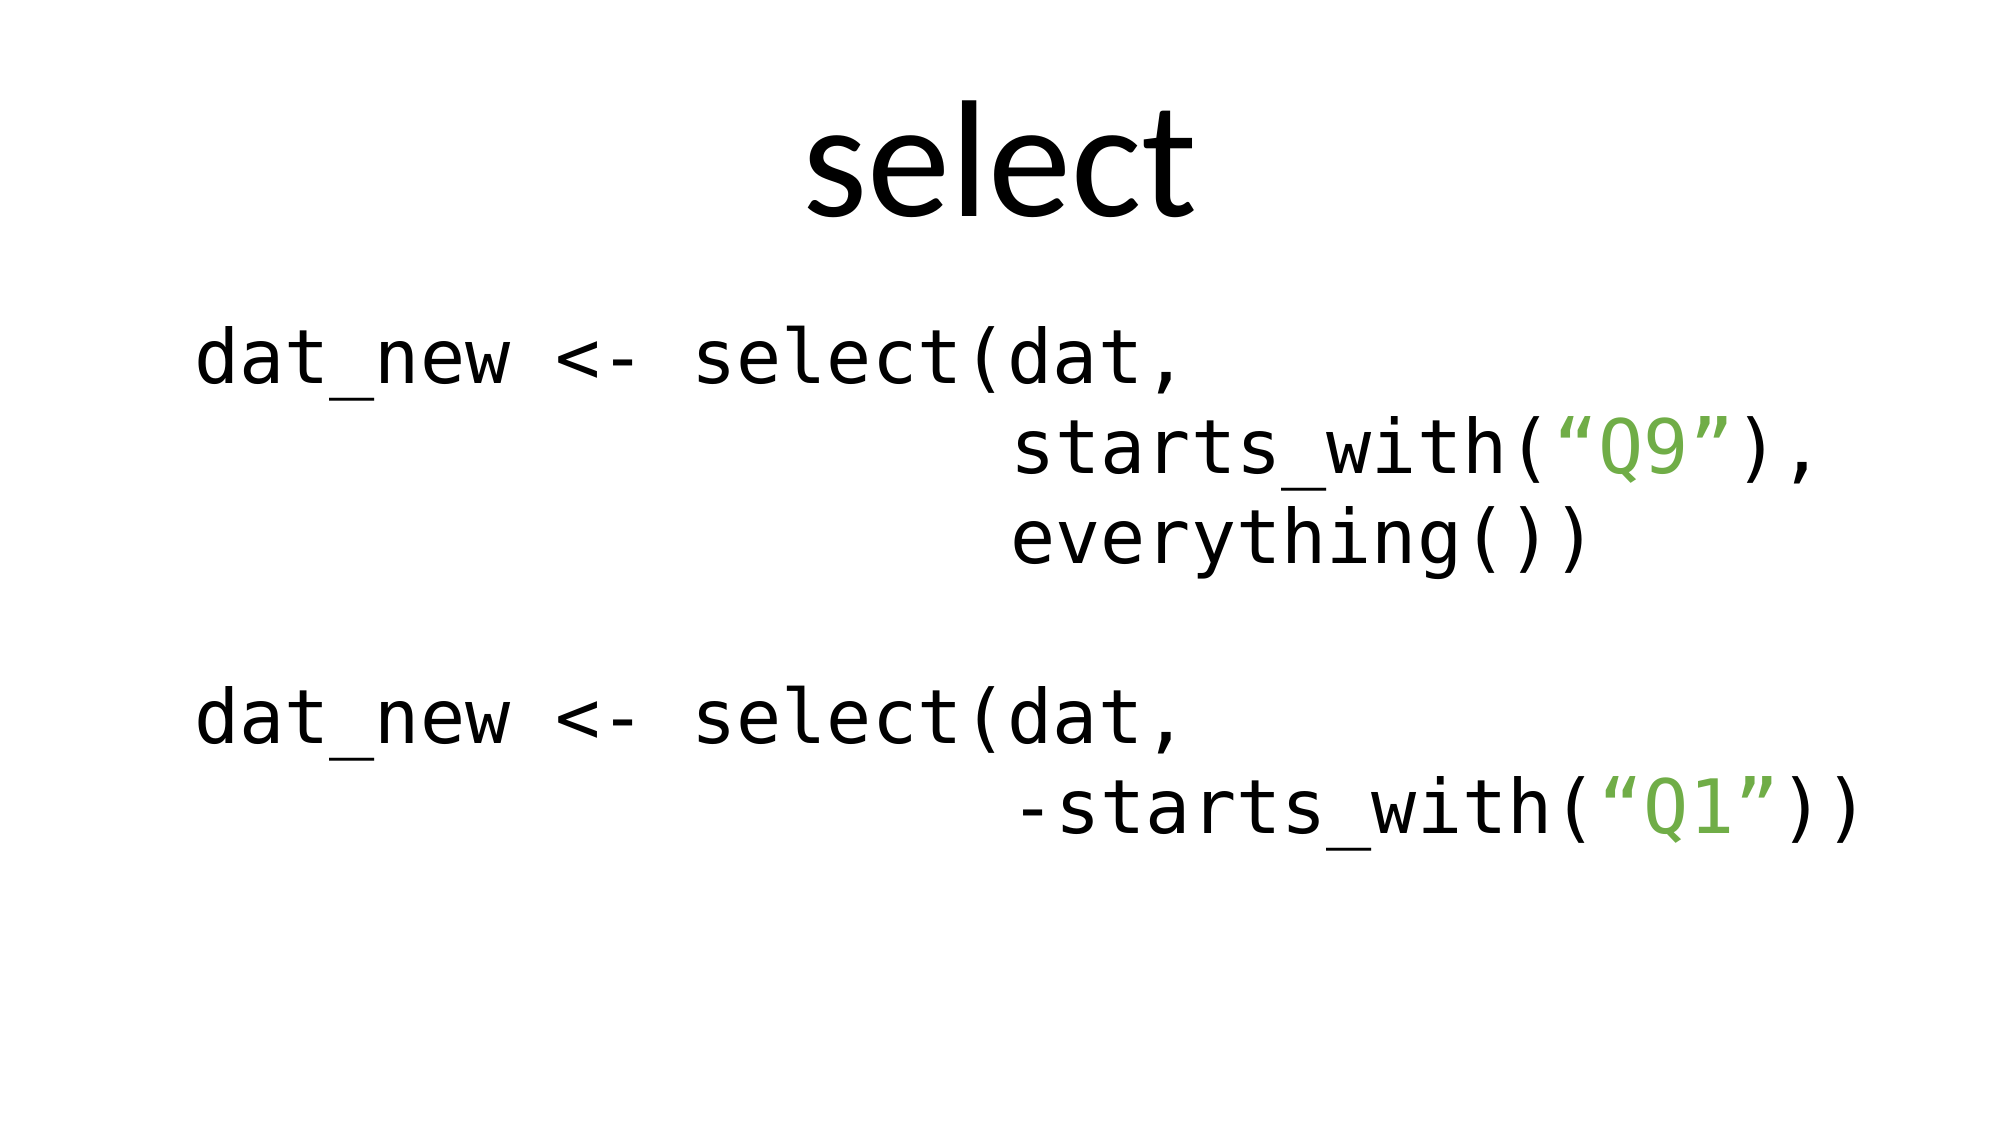

select
dat_new <- select(dat,
	starts_with(“Q9”),
	everything())

dat_new <- select(dat,
	-starts_with(“Q1”))